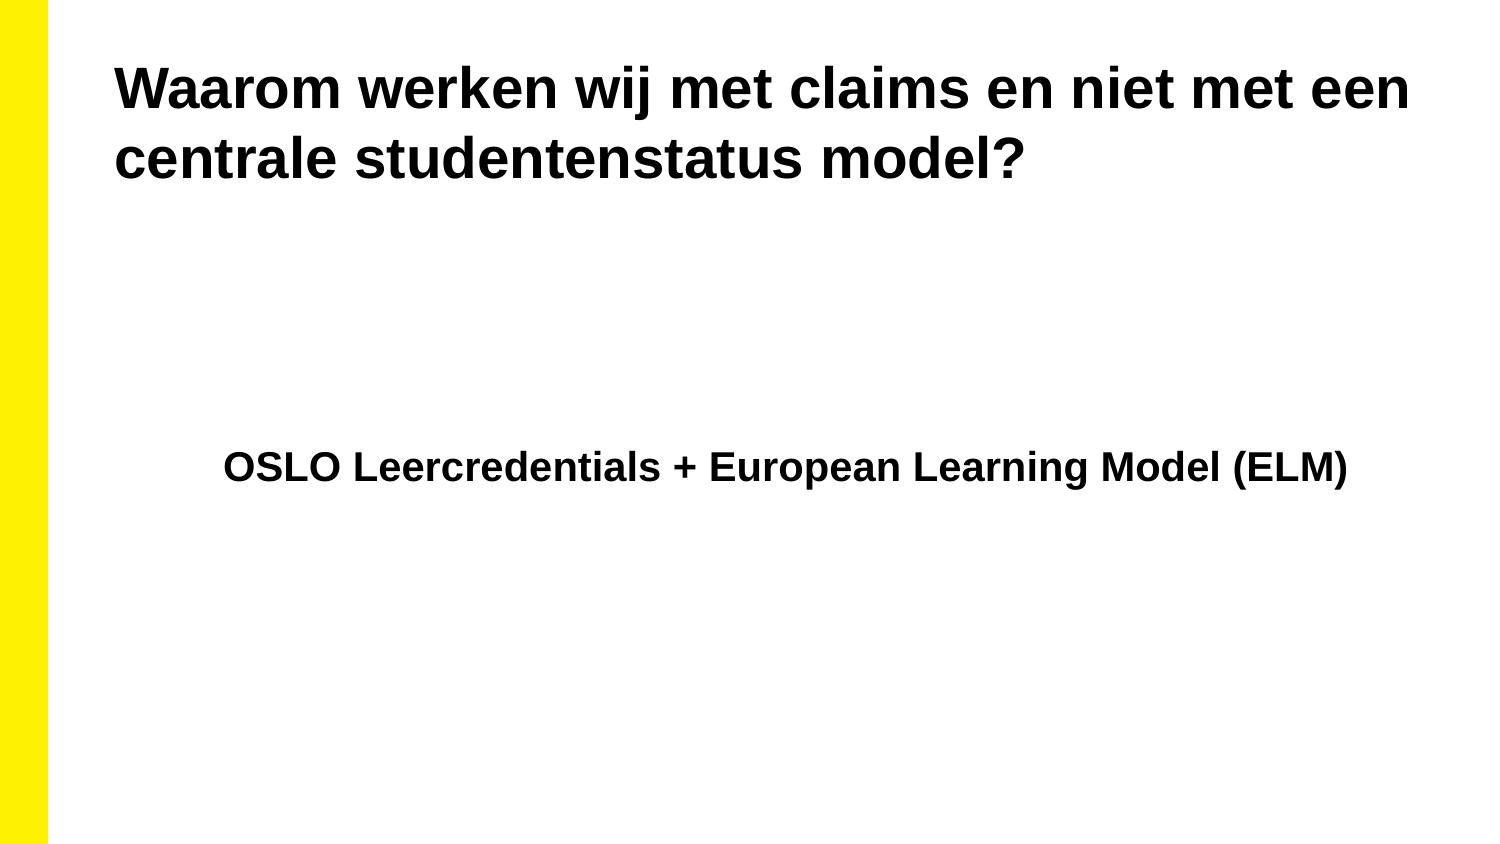

Waarom werken wij met claims en niet met een centrale studentenstatus model?
OSLO Leercredentials + European Learning Model (ELM)